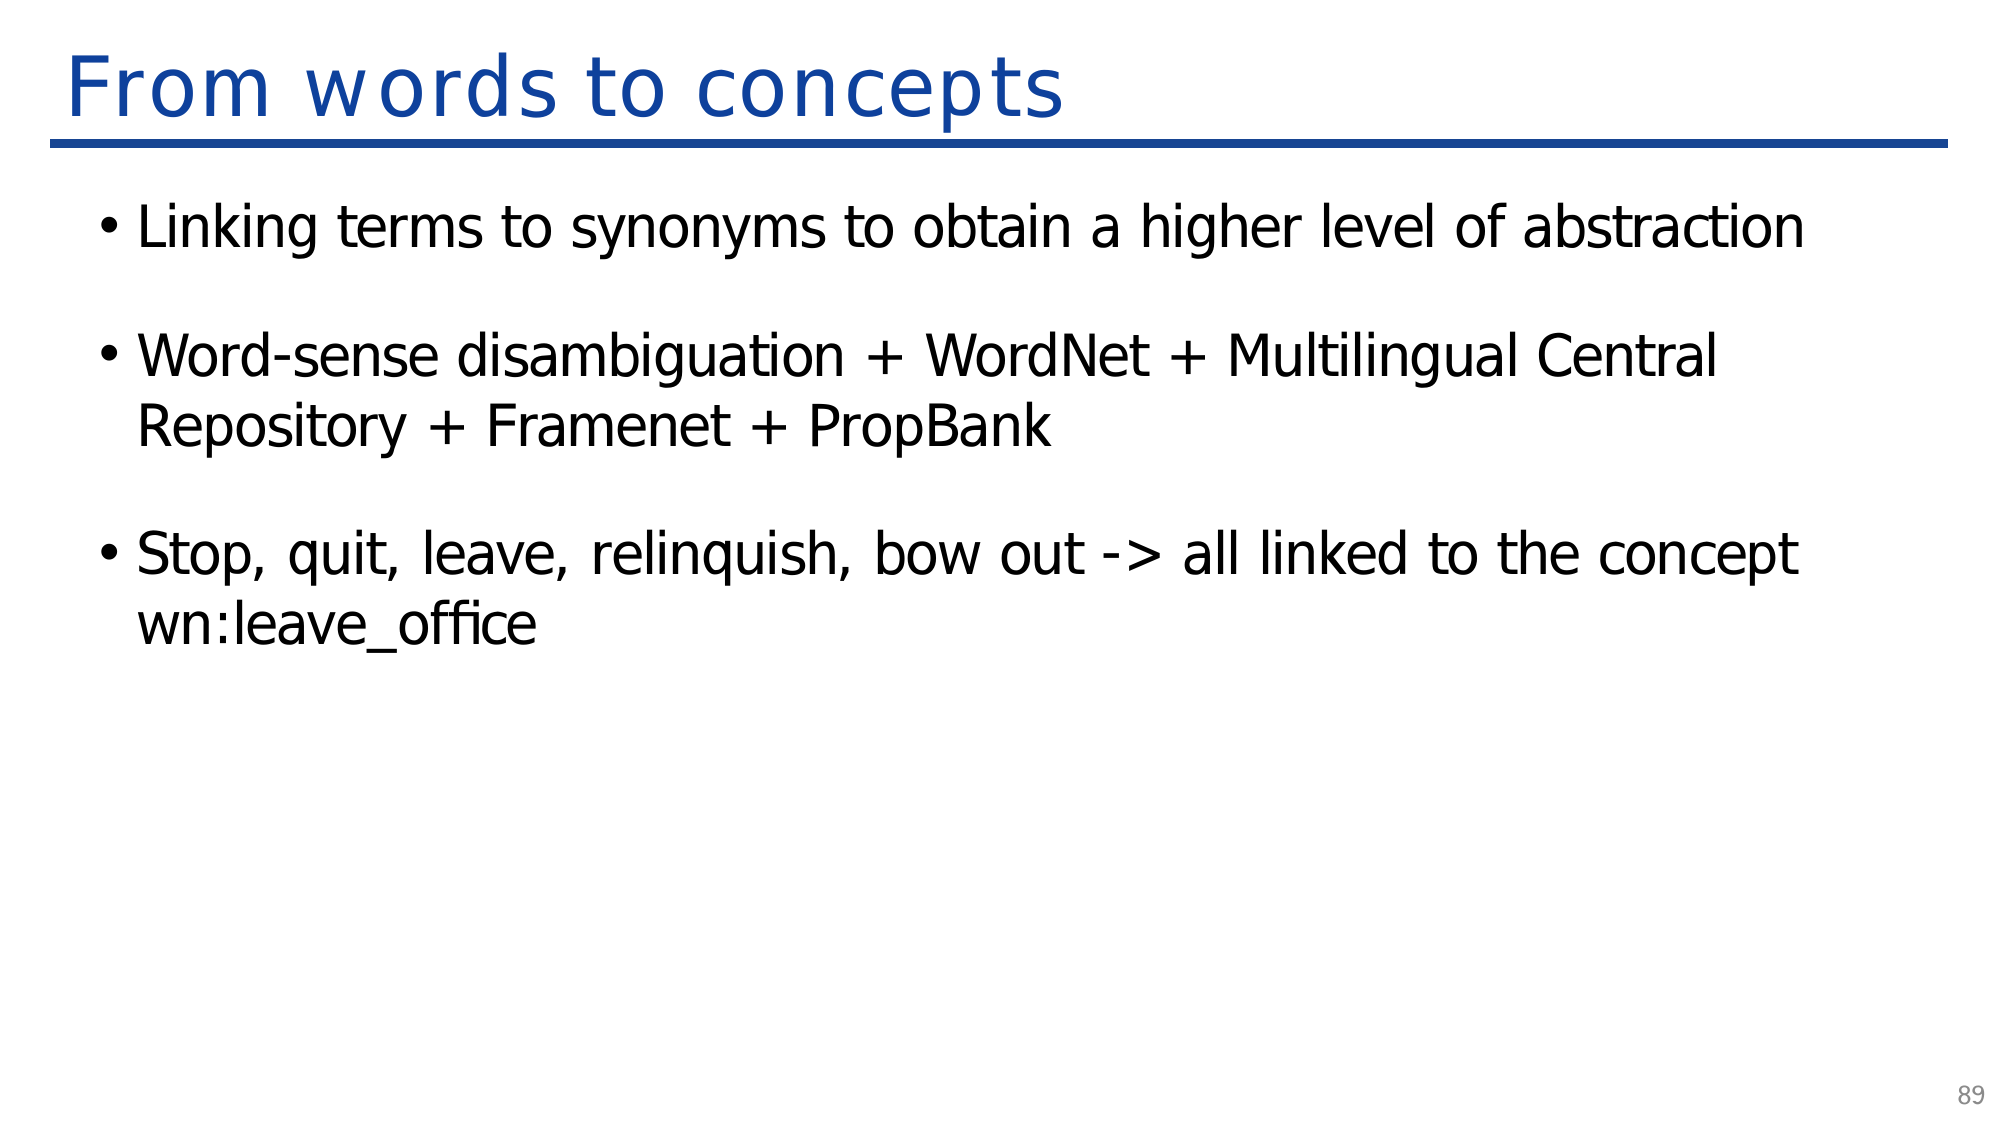

# From words to concepts
Linking terms to synonyms to obtain a higher level of abstraction
Word-sense disambiguation + WordNet + Multilingual Central Repository + Framenet + PropBank
Stop, quit, leave, relinquish, bow out -> all linked to the concept wn:leave_office
89